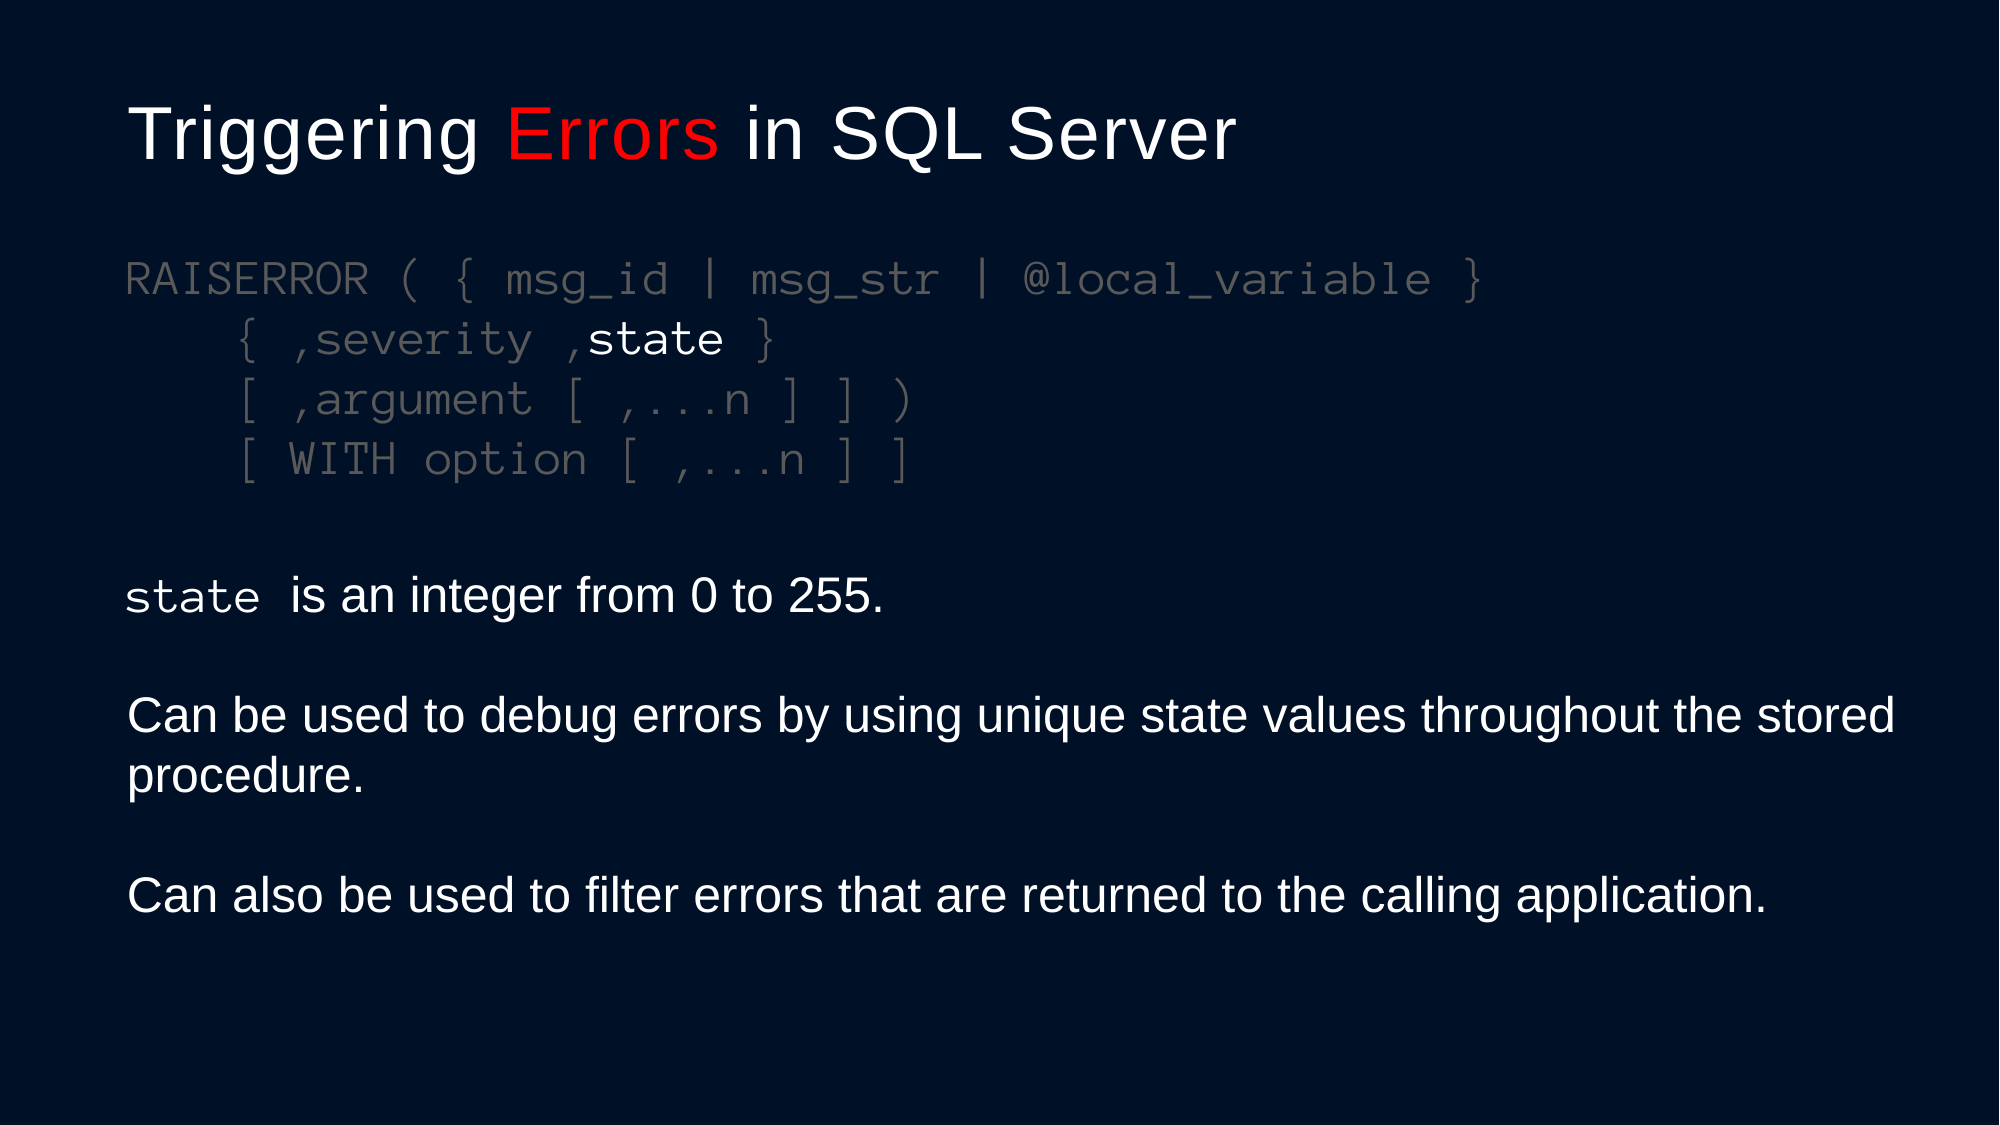

Triggering Errors in SQL Server
RAISERROR ( { msg_id | msg_str | @local_variable }
    { ,severity ,state }
    [ ,argument [ ,...n ] ] )
    [ WITH option [ ,...n ] ]
state is an integer from 0 to 255.

Can be used to debug errors by using unique state values throughout the stored procedure.

Can also be used to filter errors that are returned to the calling application.